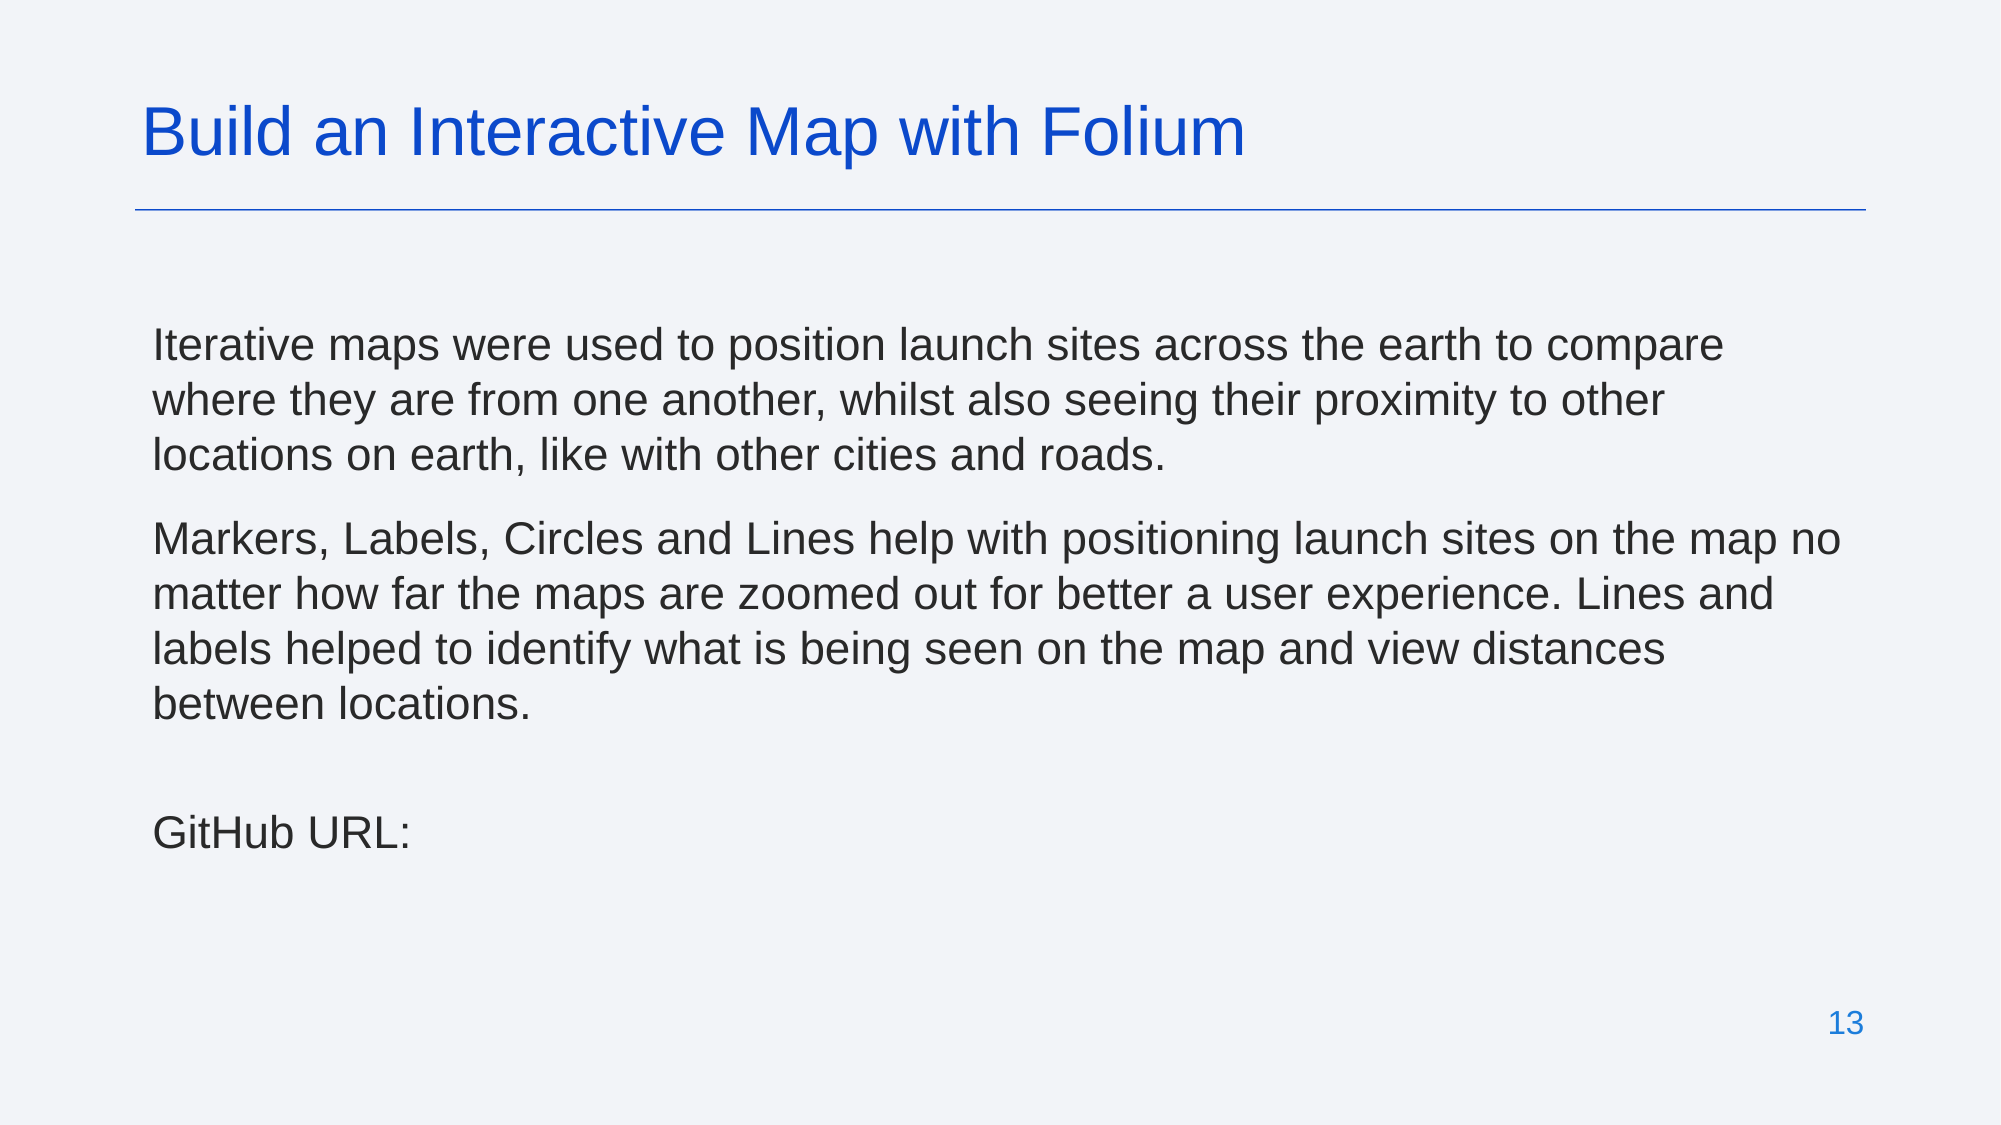

Build an Interactive Map with Folium
Iterative maps were used to position launch sites across the earth to compare where they are from one another, whilst also seeing their proximity to other locations on earth, like with other cities and roads.
Markers, Labels, Circles and Lines help with positioning launch sites on the map no matter how far the maps are zoomed out for better a user experience. Lines and labels helped to identify what is being seen on the map and view distances between locations.

GitHub URL:

13